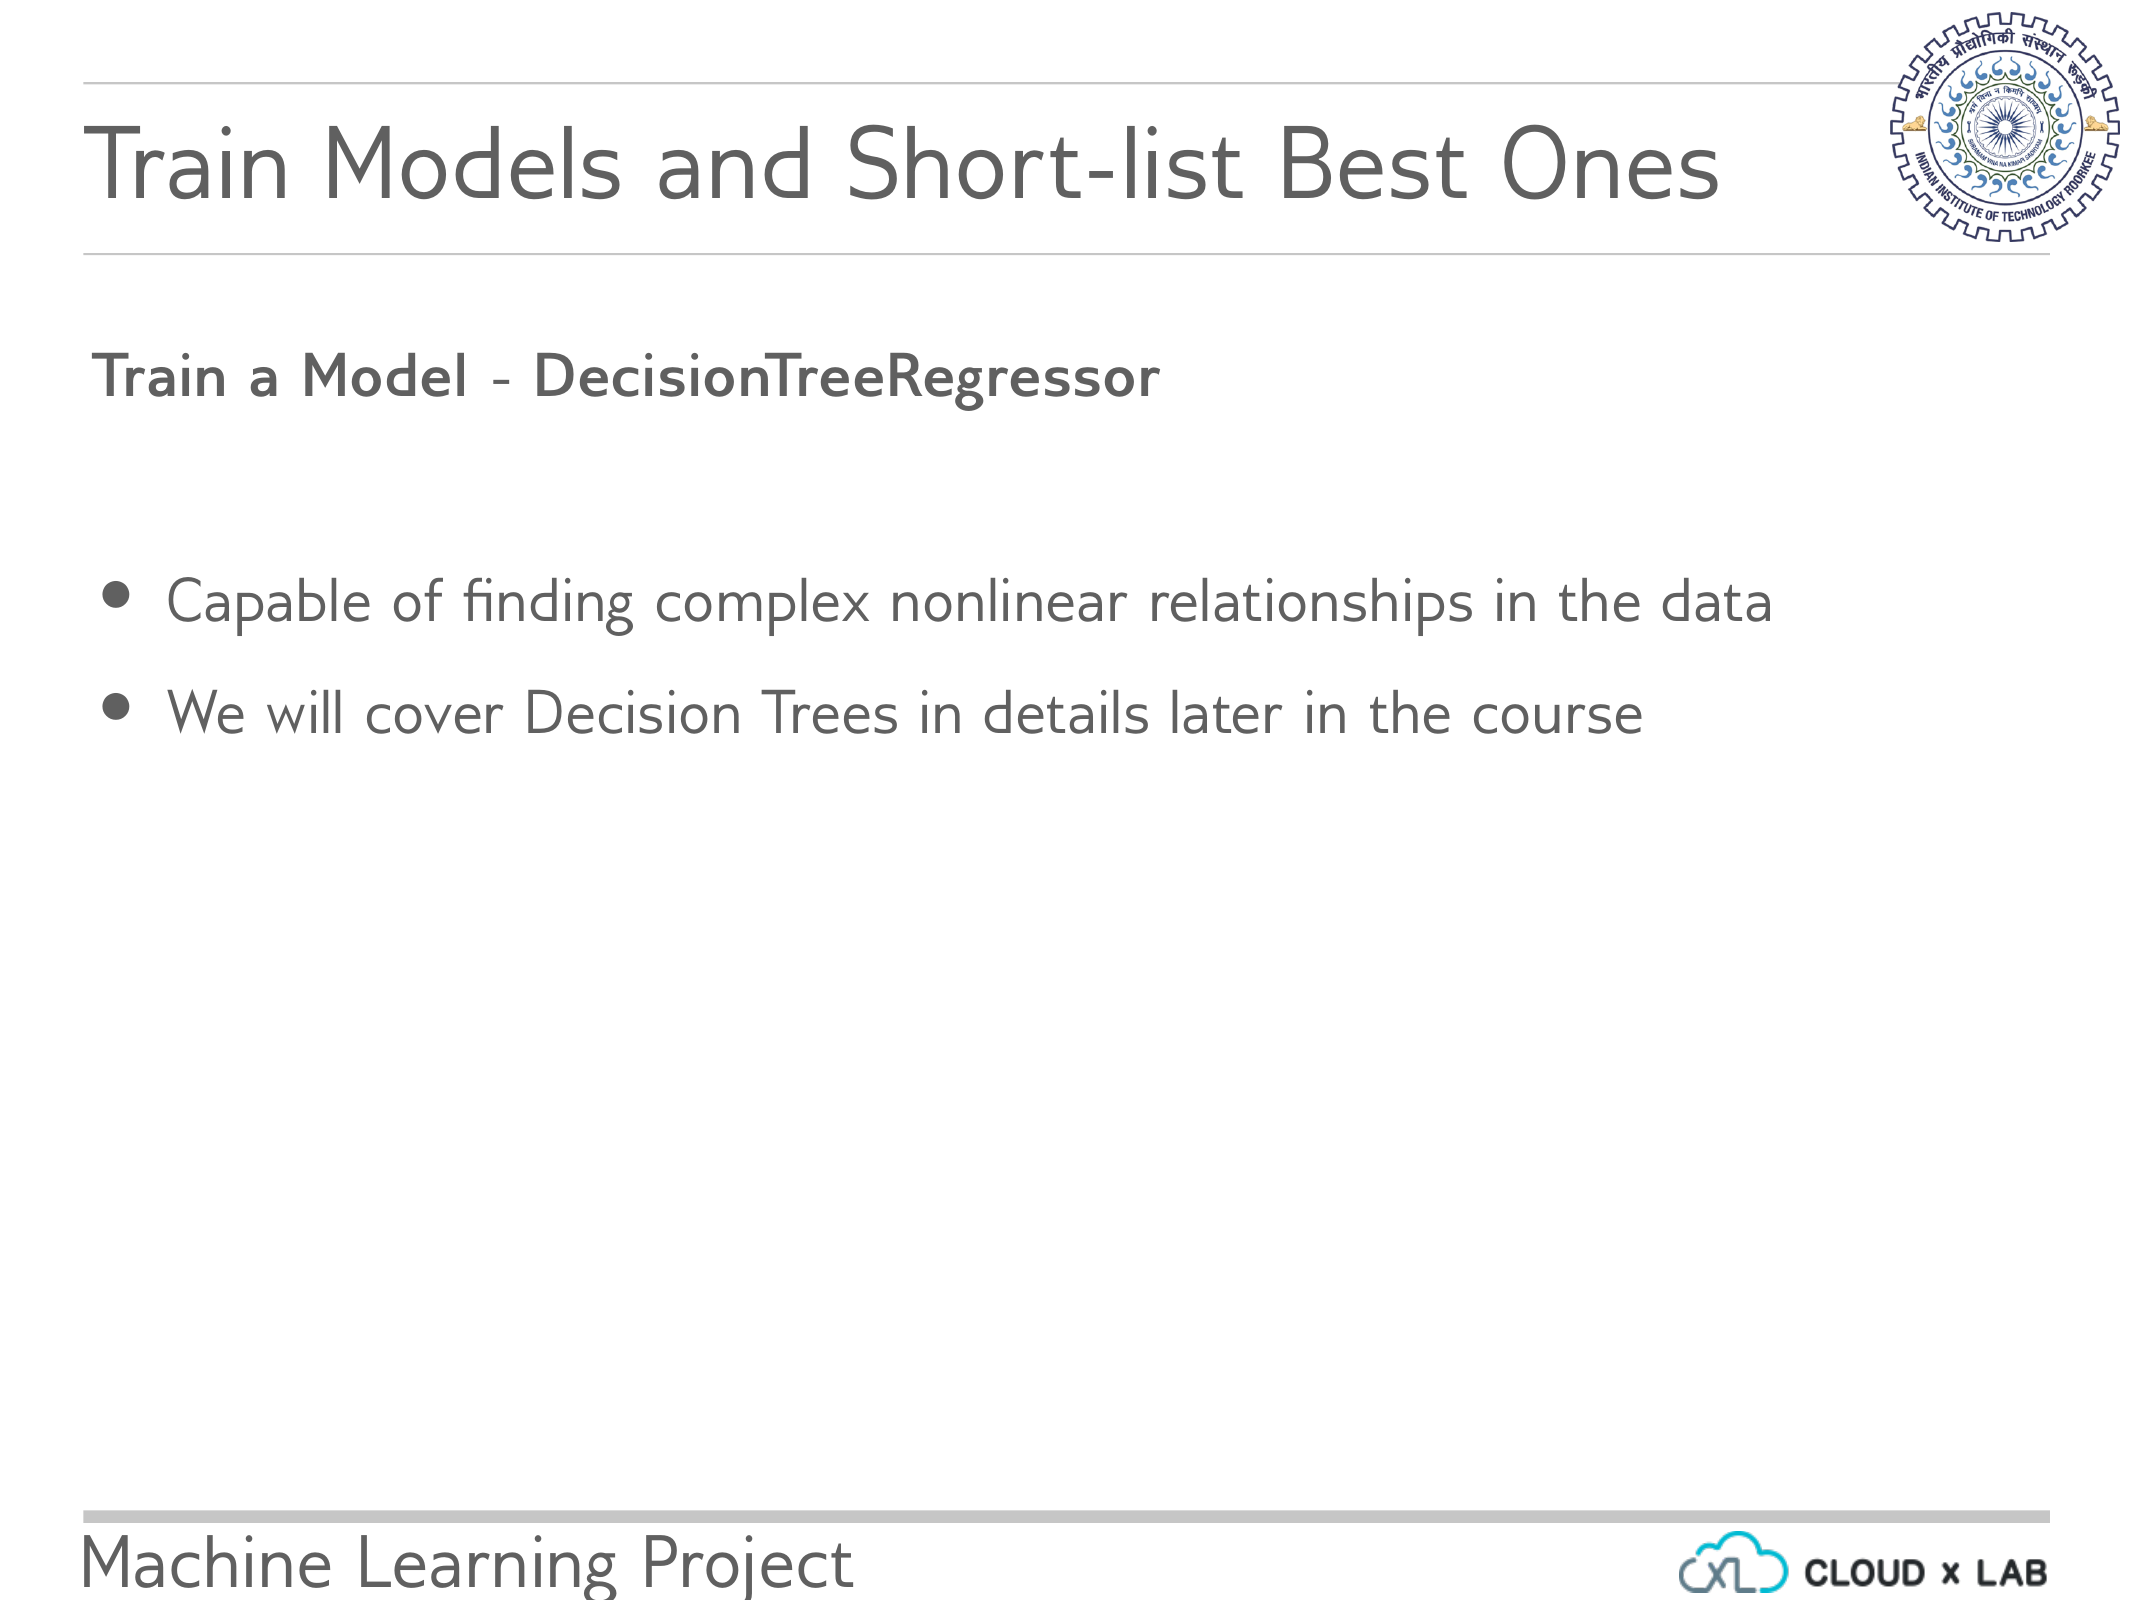

Train Models and Short-list Best Ones
Train a Model - DecisionTreeRegressor

Capable of finding complex nonlinear relationships in the data
We will cover Decision Trees in details later in the course